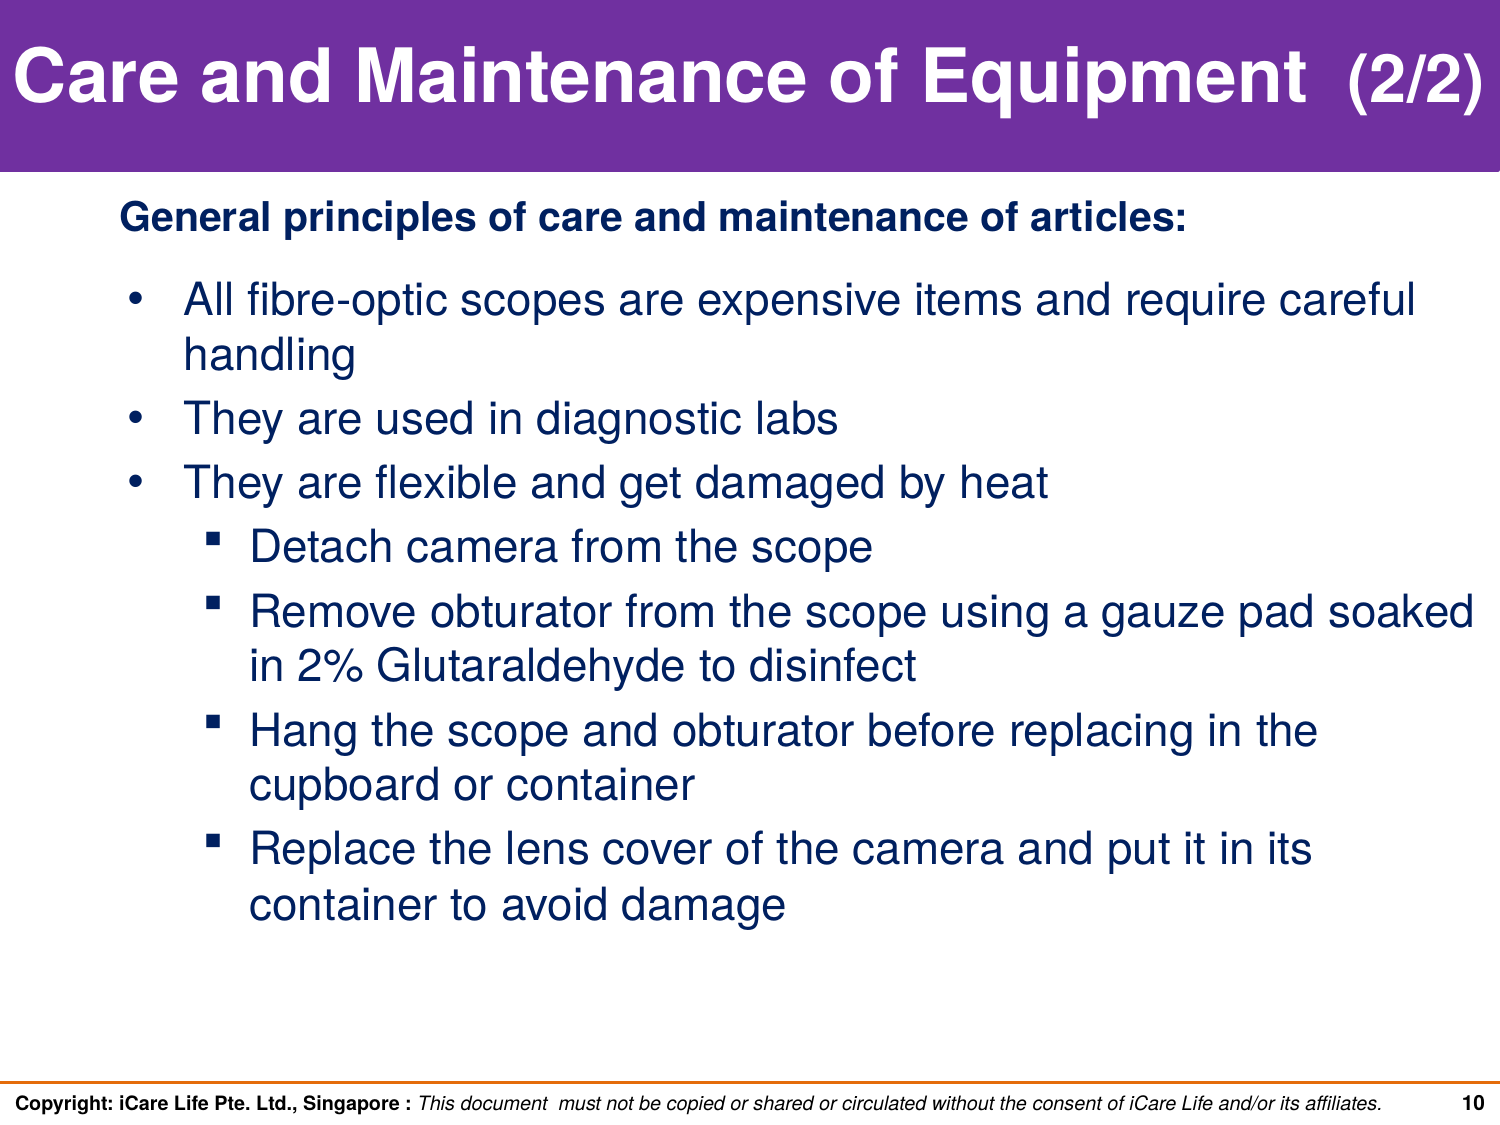

Care and Maintenance of Equipment  (2/2)
Learning outcomes
 General principles of care and maintenance of articles:
All fibre-optic scopes are expensive items and require careful handling
They are used in diagnostic labs
They are flexible and get damaged by heat
Detach camera from the scope
Remove obturator from the scope using a gauze pad soaked in 2% Glutaraldehyde to disinfect
Hang the scope and obturator before replacing in the cupboard or container
Replace the lens cover of the camera and put it in its container to avoid damage

10